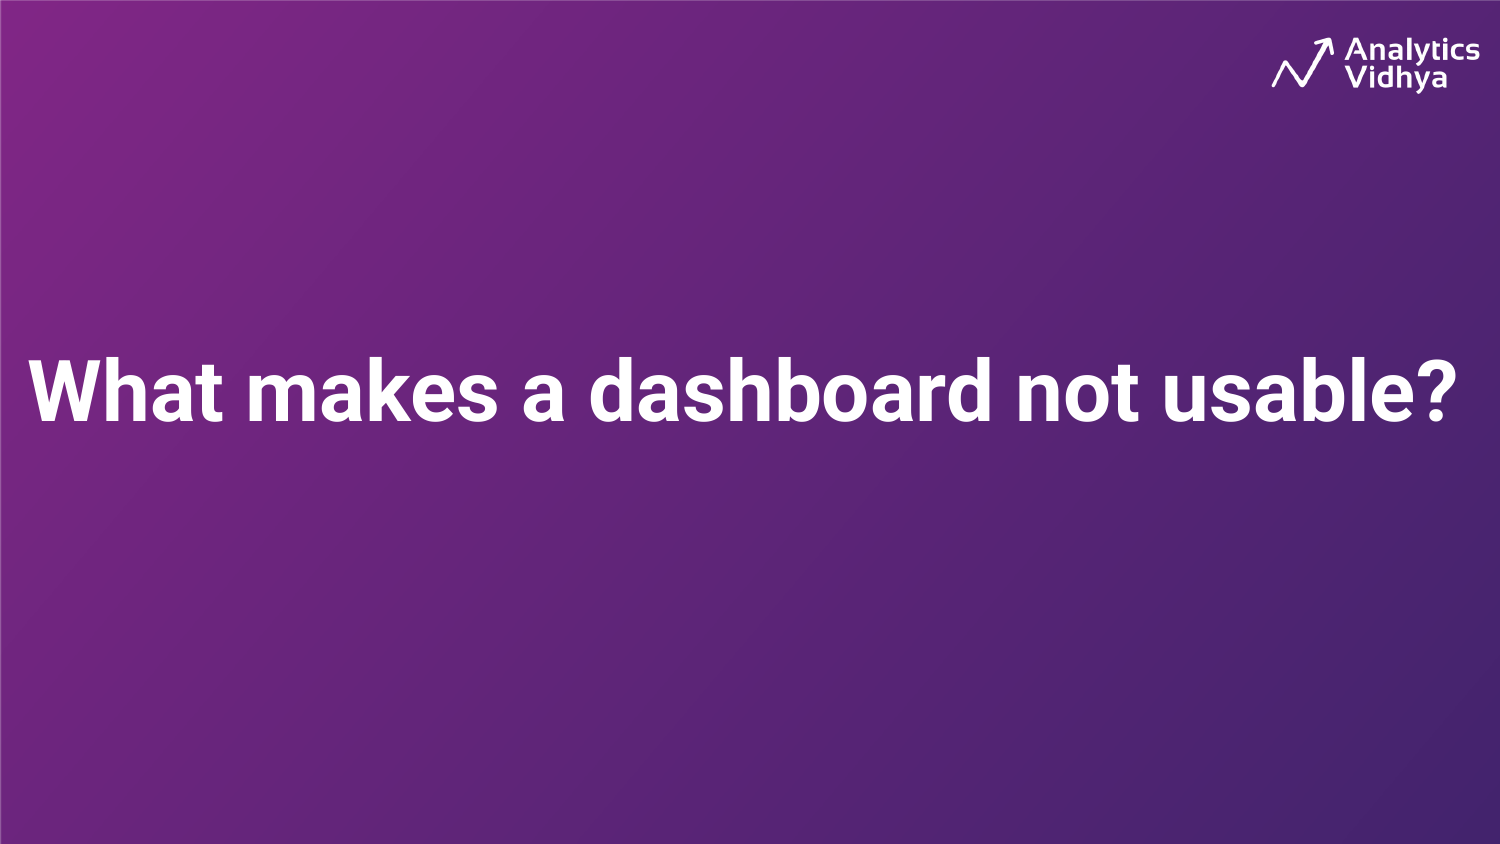

# What makes a dashboard not usable?